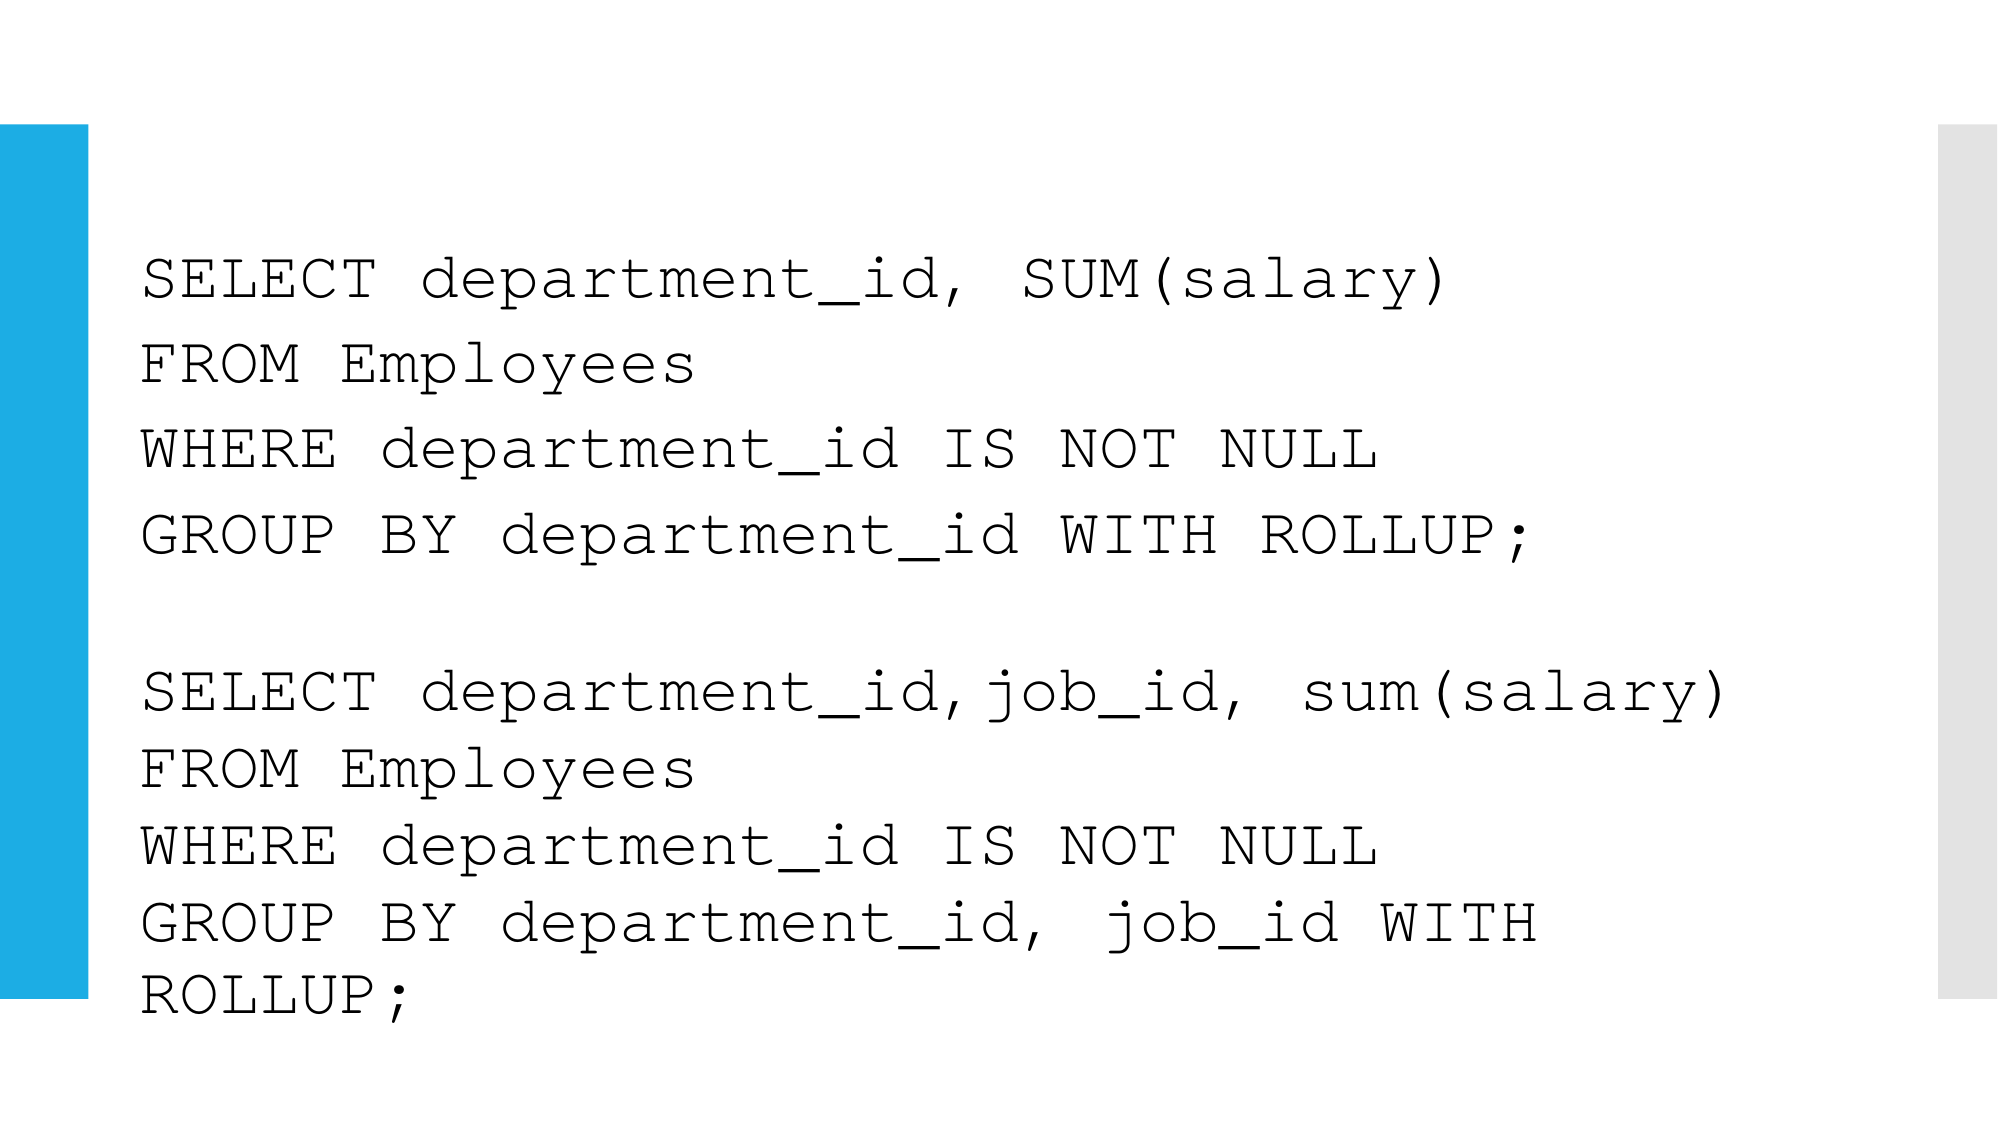

#
SELECT department_id, SUM(salary)
FROM Employees
WHERE department_id IS NOT NULL
GROUP BY department_id WITH ROLLUP;

SELECT department_id,job_id, sum(salary)
FROM Employees
WHERE department_id IS NOT NULL
GROUP BY department_id, job_id WITH ROLLUP;